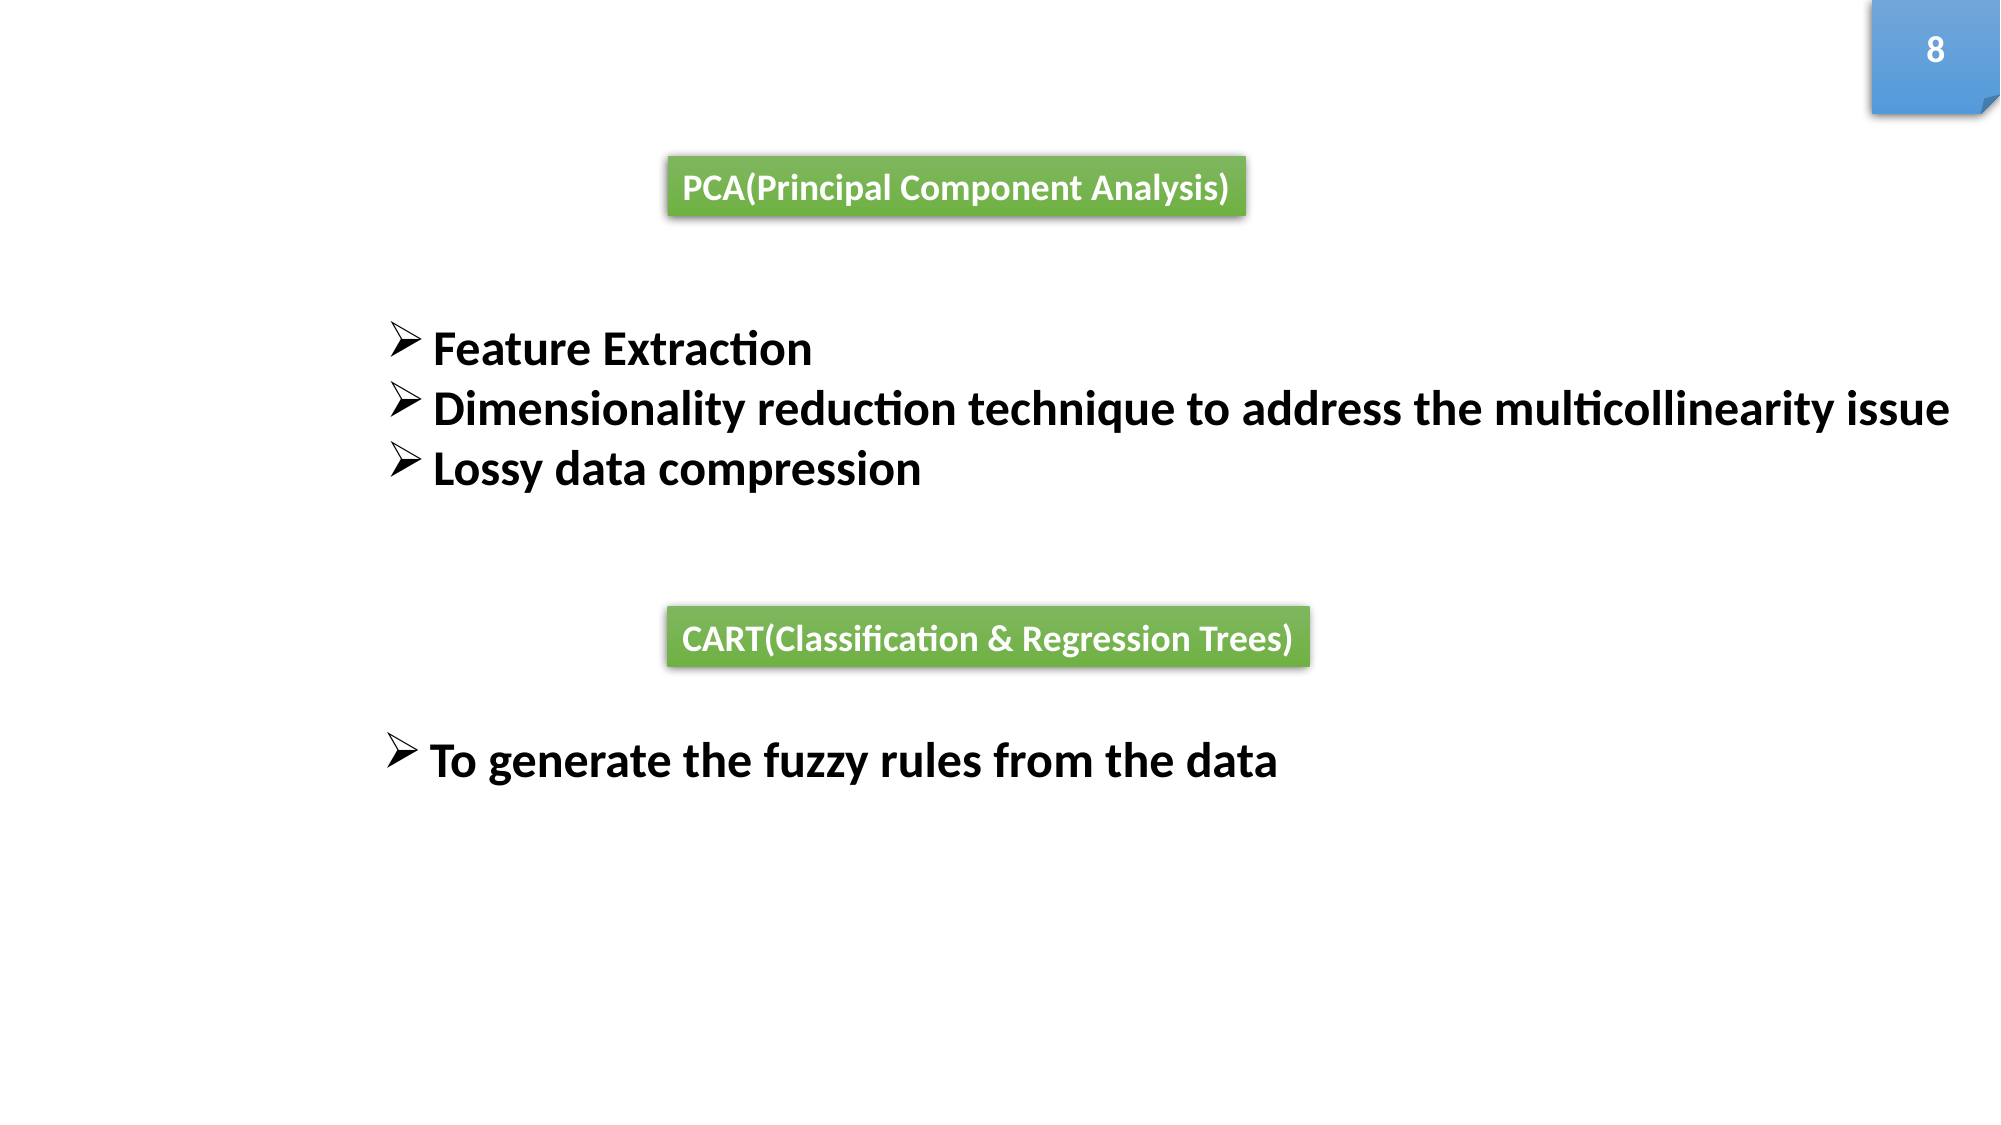

8
PCA(Principal Component Analysis)
Feature Extraction
Dimensionality reduction technique to address the multicollinearity issue
Lossy data compression
CART(Classification & Regression Trees)
To generate the fuzzy rules from the data